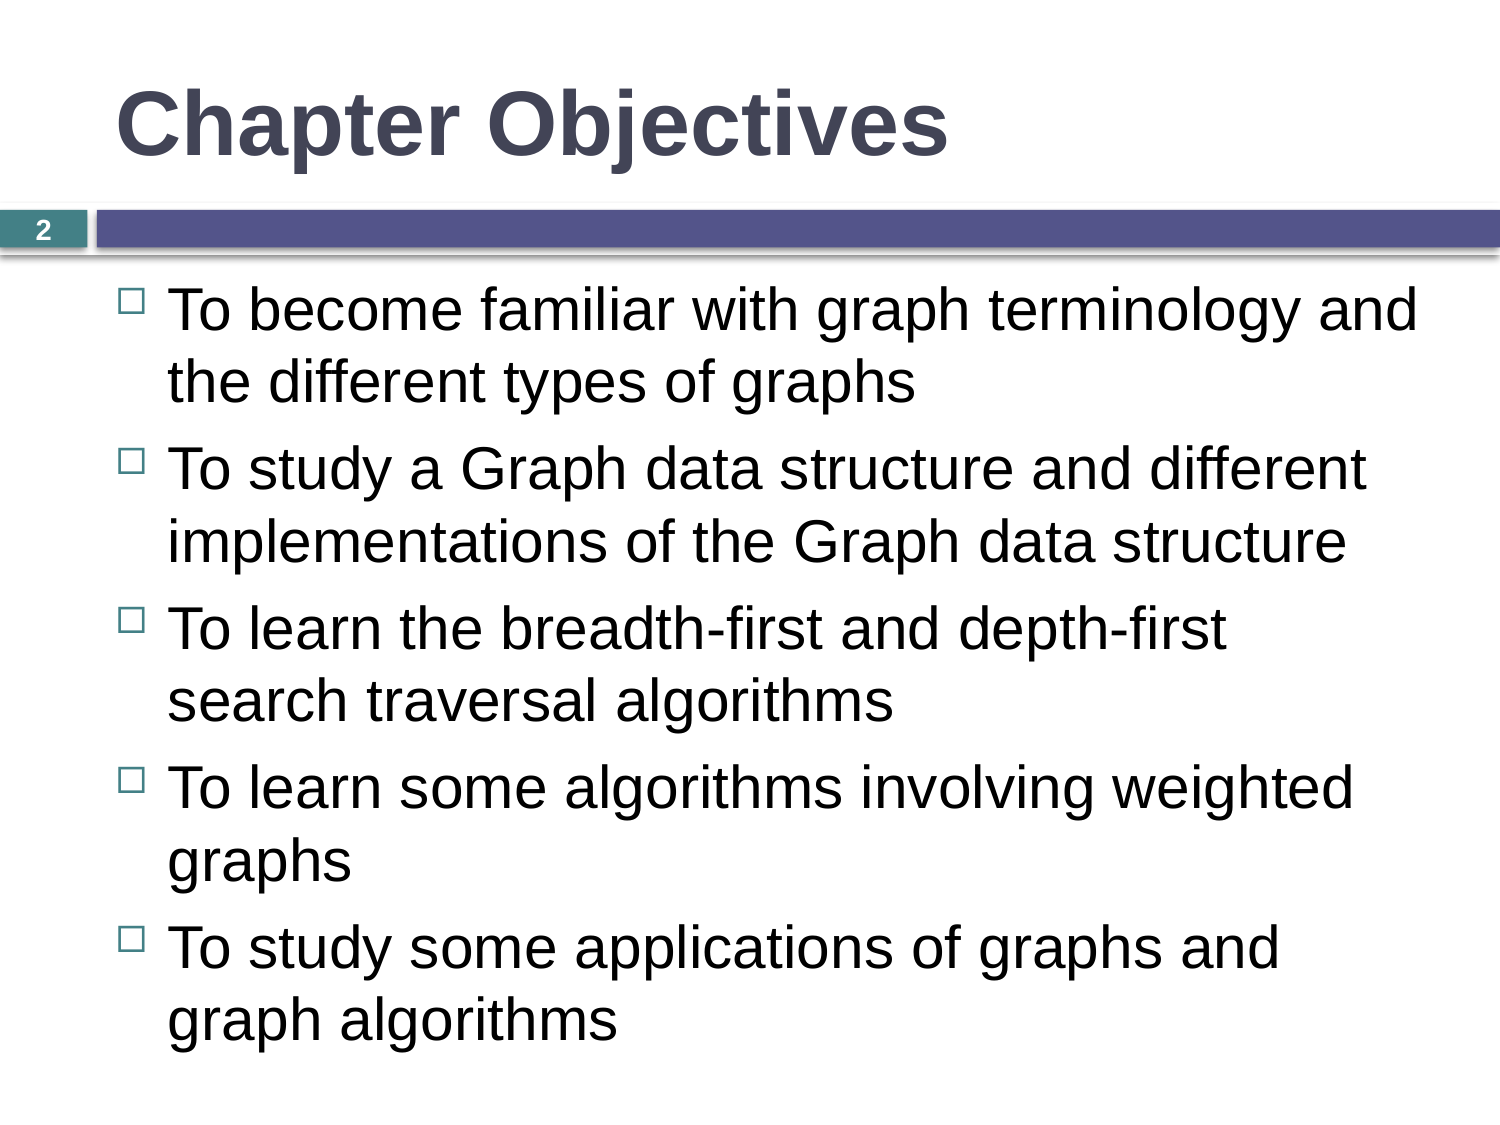

# Chapter Objectives
2
To become familiar with graph terminology and the different types of graphs
To study a Graph data structure and different implementations of the Graph data structure
To learn the breadth-first and depth-first search traversal algorithms
To learn some algorithms involving weighted graphs
To study some applications of graphs and graph algorithms